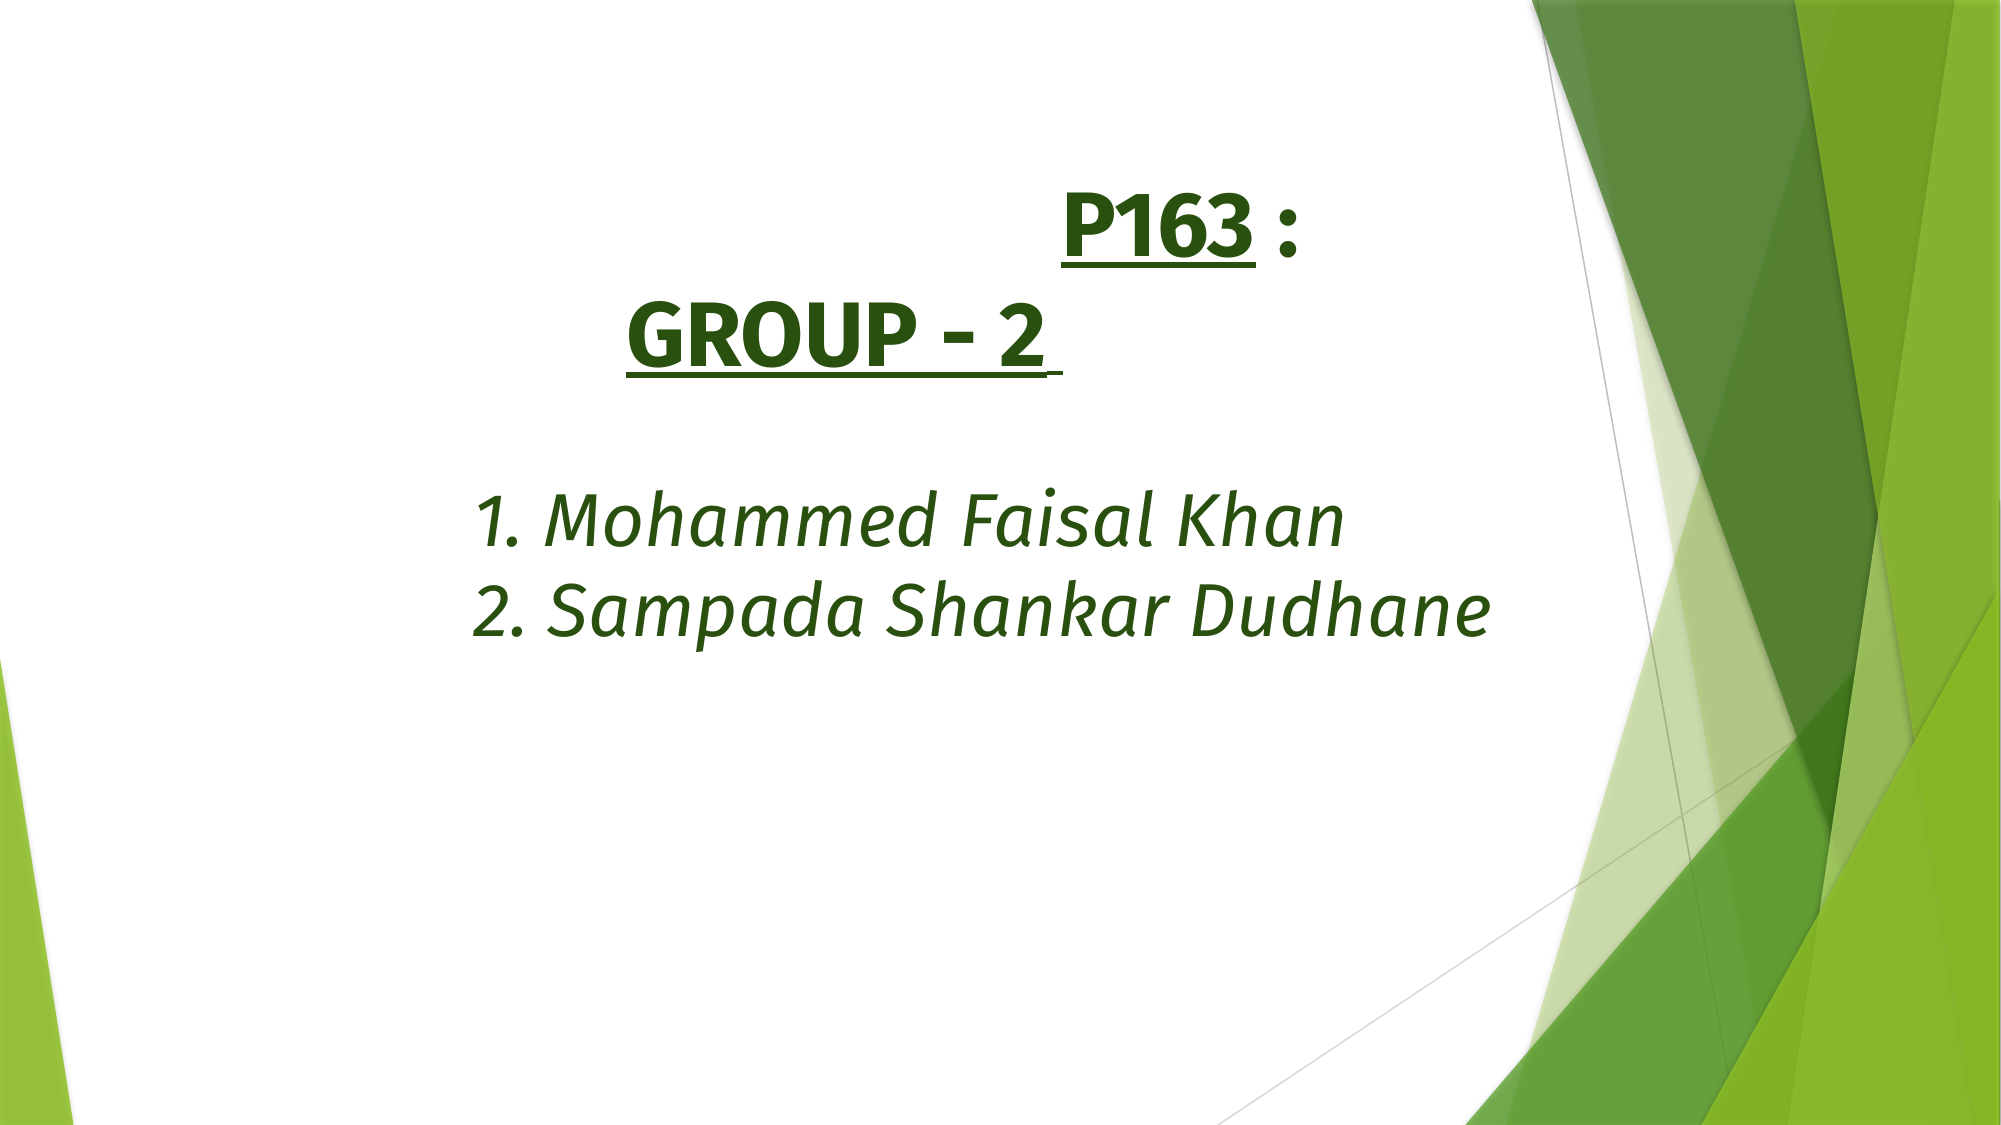

# P163 : GROUP - 2
1. Mohammed Faisal Khan
2. Sampada Shankar Dudhane